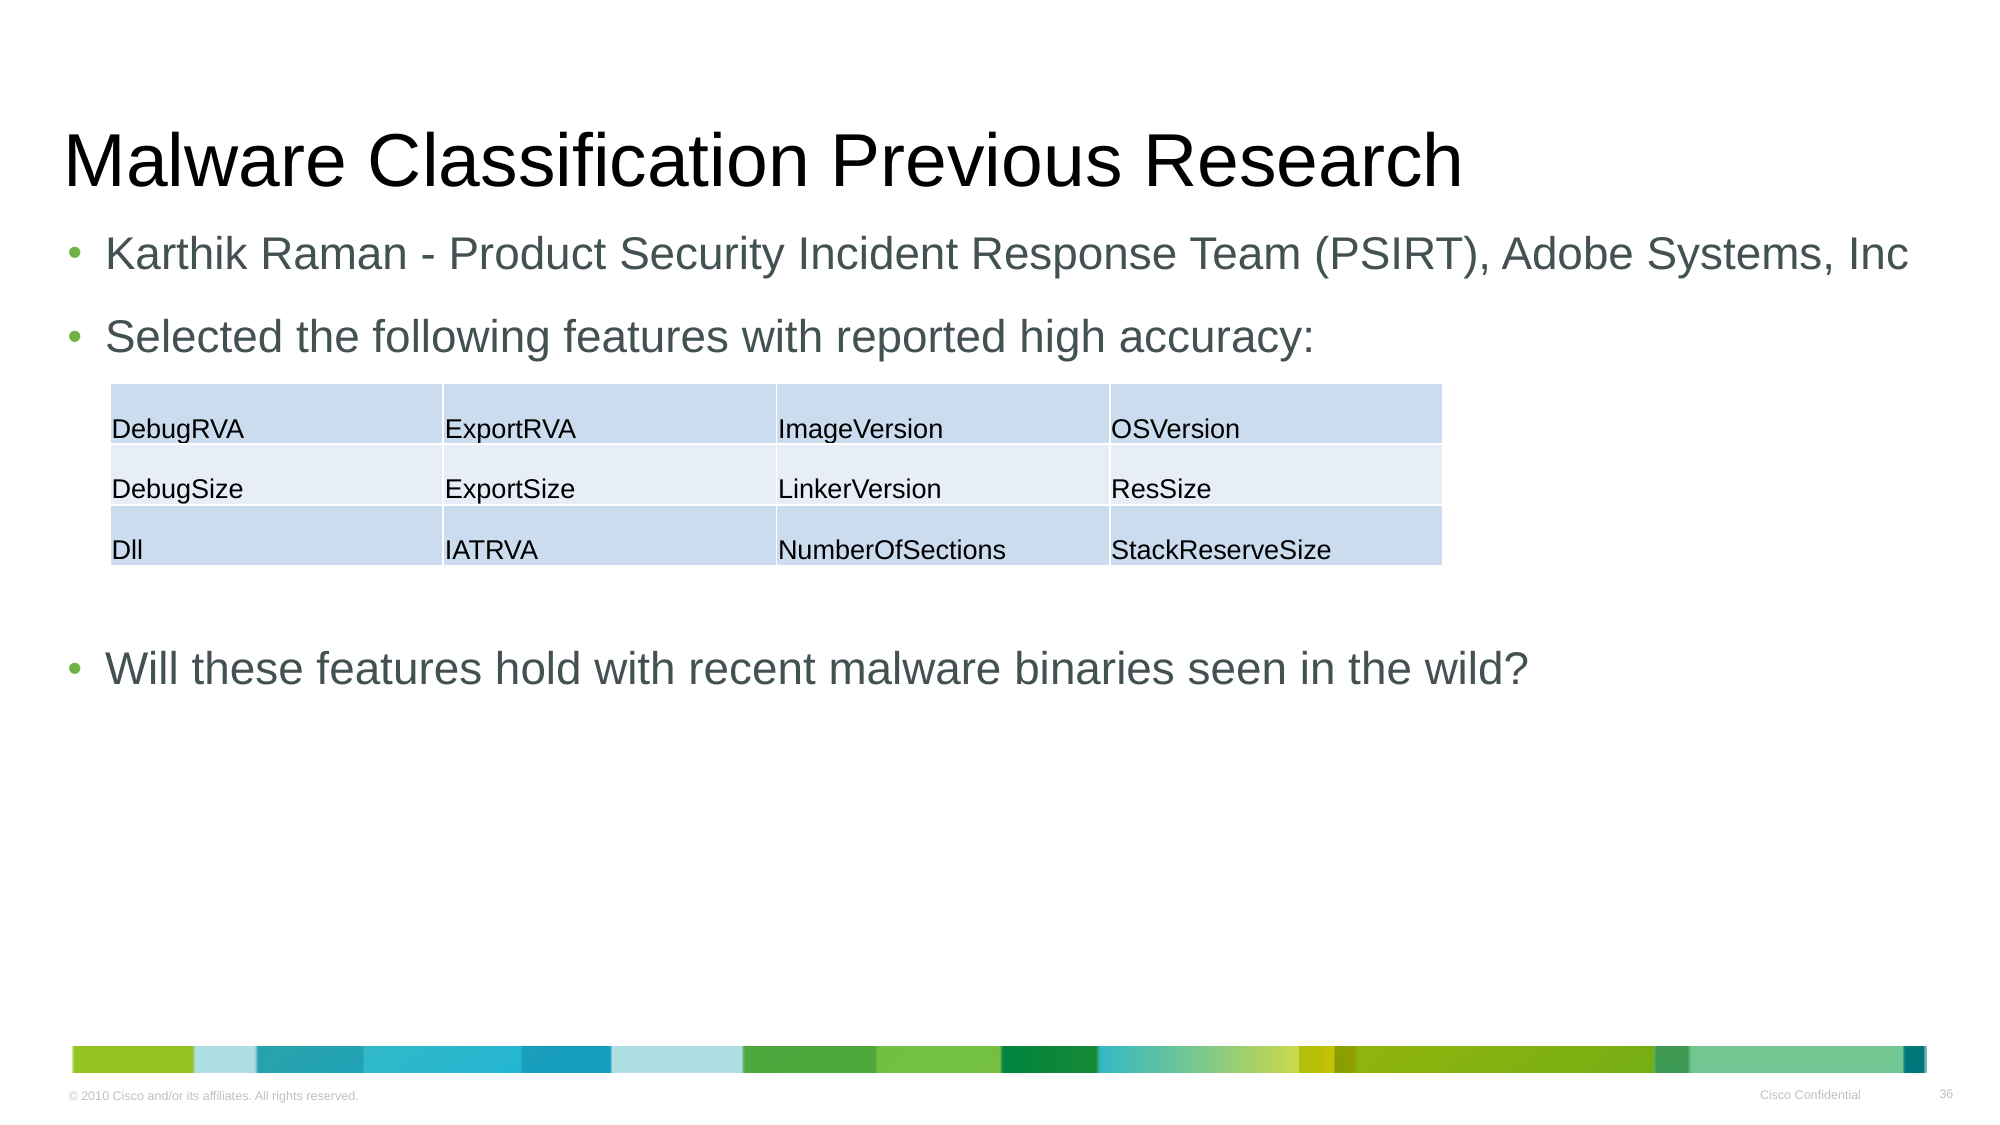

# Malware Classification Previous Research
Karthik Raman - Product Security Incident Response Team (PSIRT), Adobe Systems, Inc
Selected the following features with reported high accuracy:

Will these features hold with recent malware binaries seen in the wild?

| DebugRVA | ExportRVA | ImageVersion | OSVersion |
| --- | --- | --- | --- |
| DebugSize | ExportSize | LinkerVersion | ResSize |
| Dll | IATRVA | NumberOfSections | StackReserveSize |